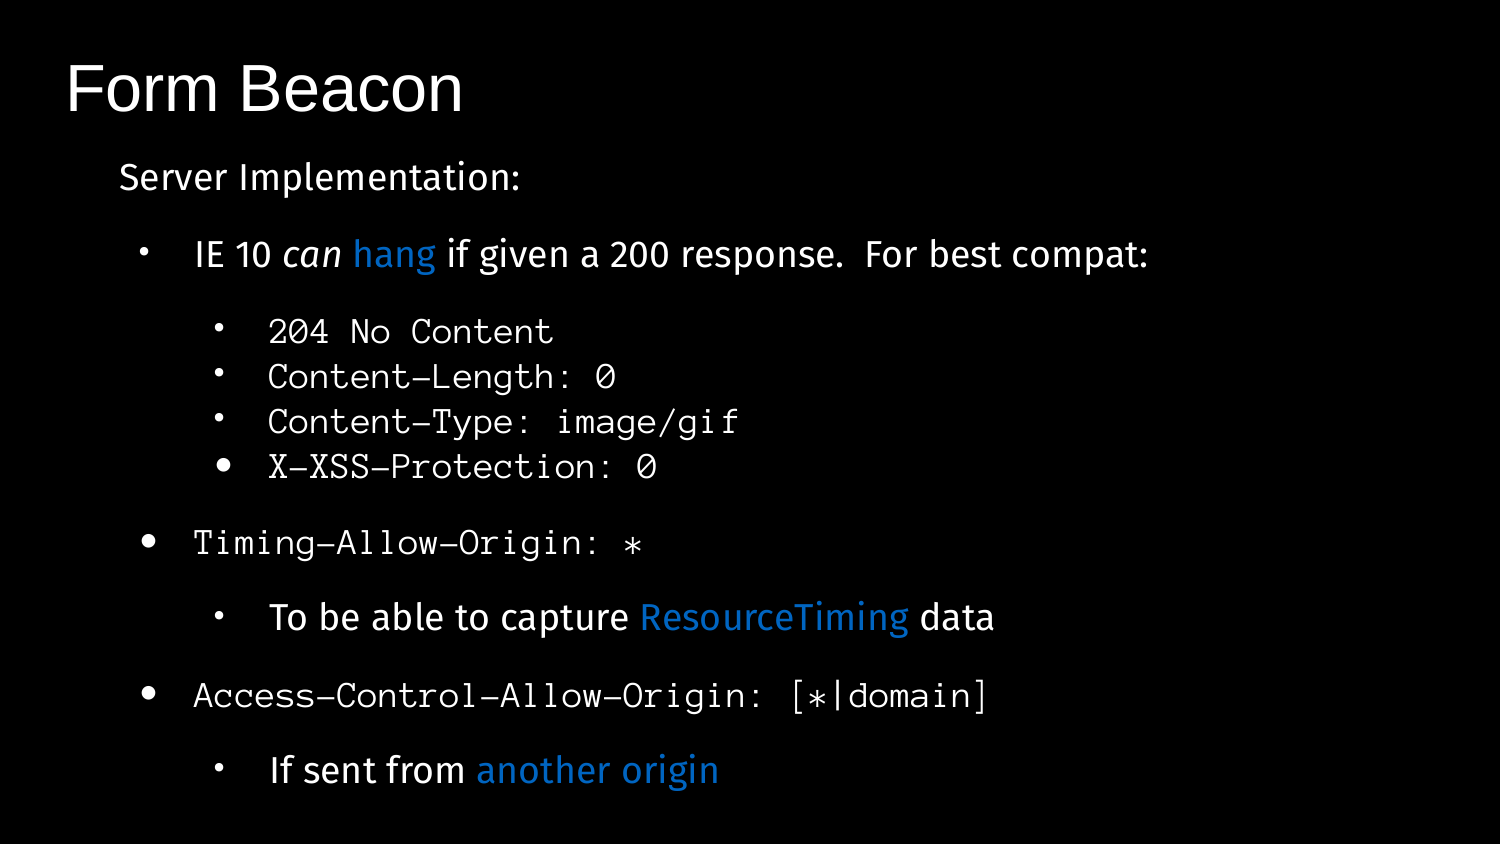

# Form Beacon
Server Implementation:
IE 10 can hang if given a 200 response.  For best compat:
204 No Content
Content-Length: 0
Content-Type: image/gif
X-XSS-Protection: 0
Timing-Allow-Origin: *
To be able to capture ResourceTiming data
Access-Control-Allow-Origin: [*|domain]
If sent from another origin